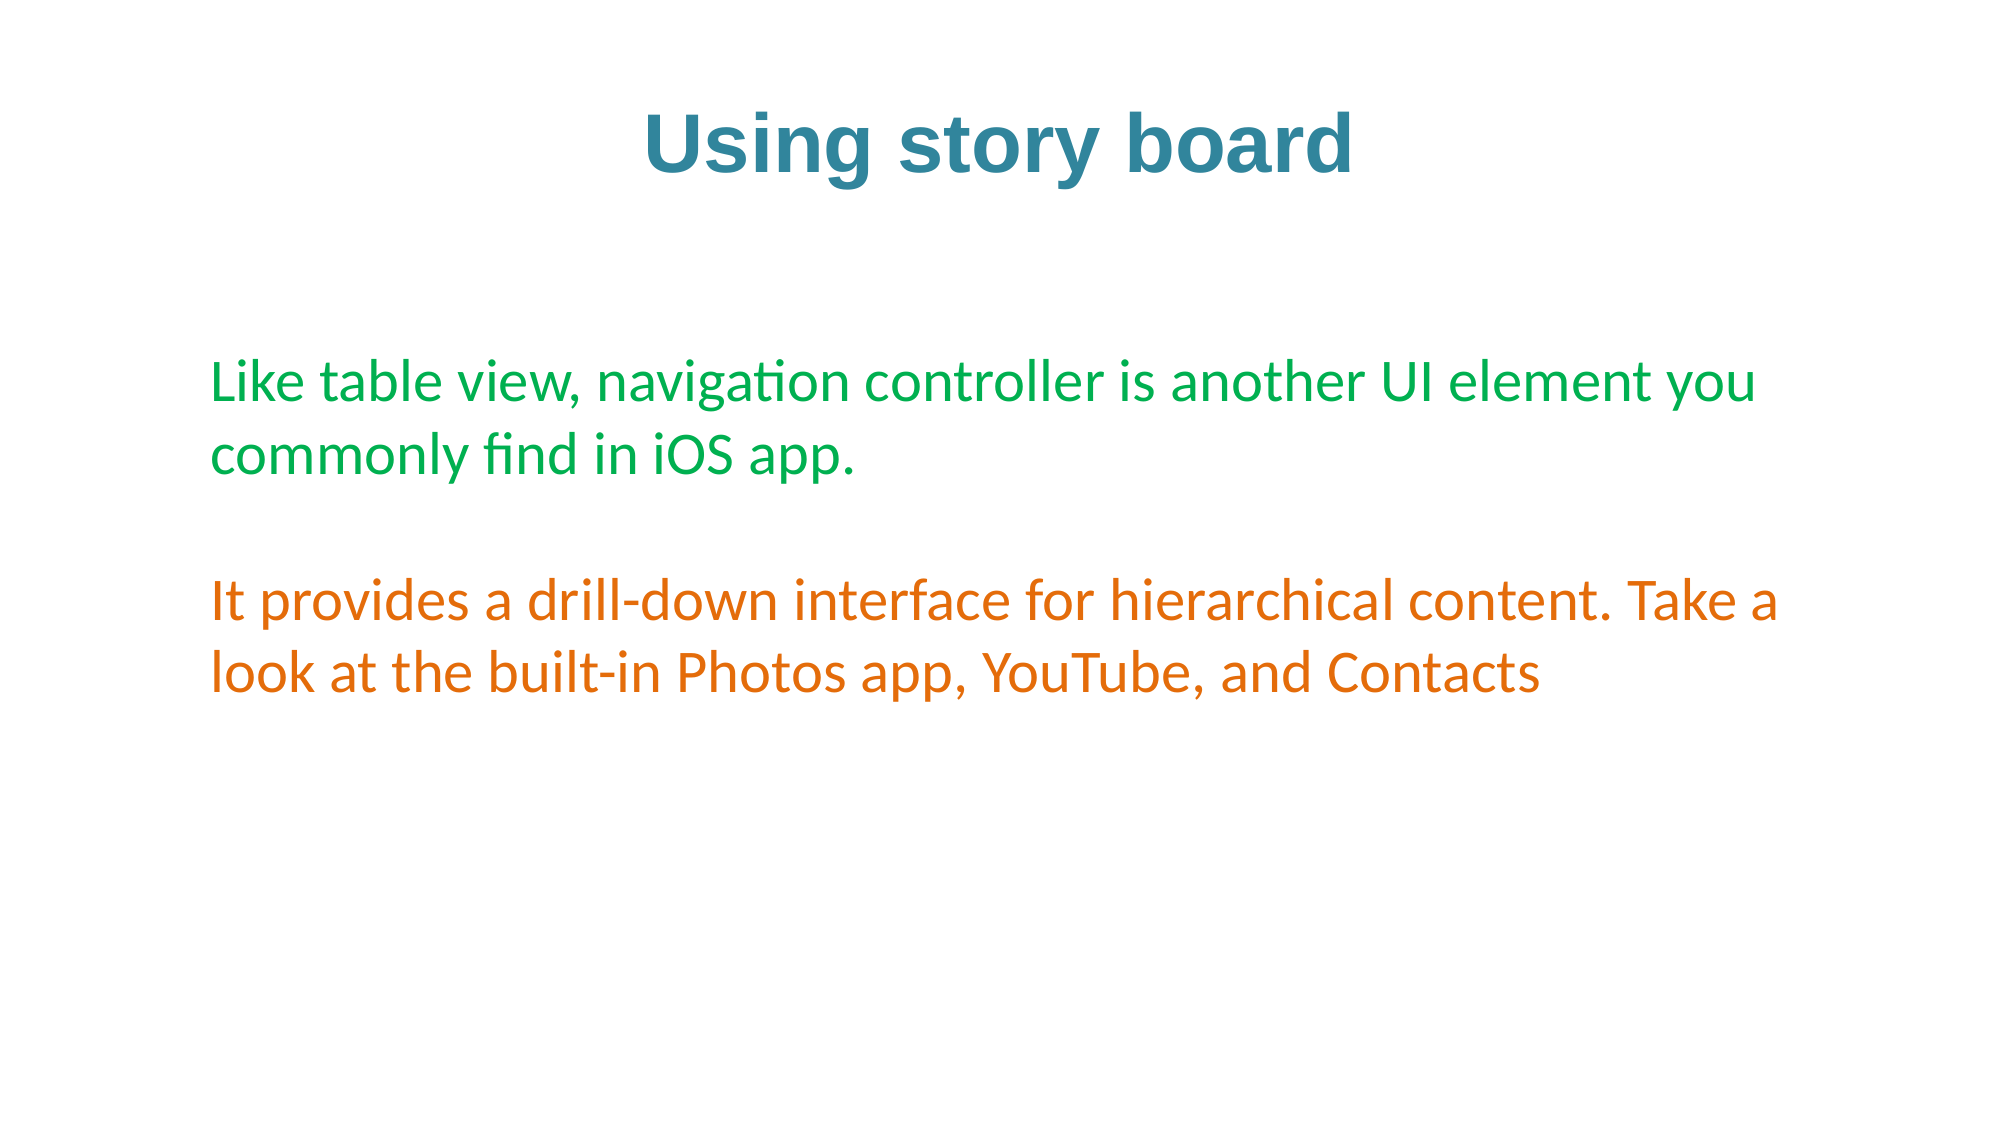

Using story board
Like table view, navigation controller is another UI element you commonly find in iOS app.

It provides a drill-down interface for hierarchical content. Take a look at the built-in Photos app, YouTube, and Contacts